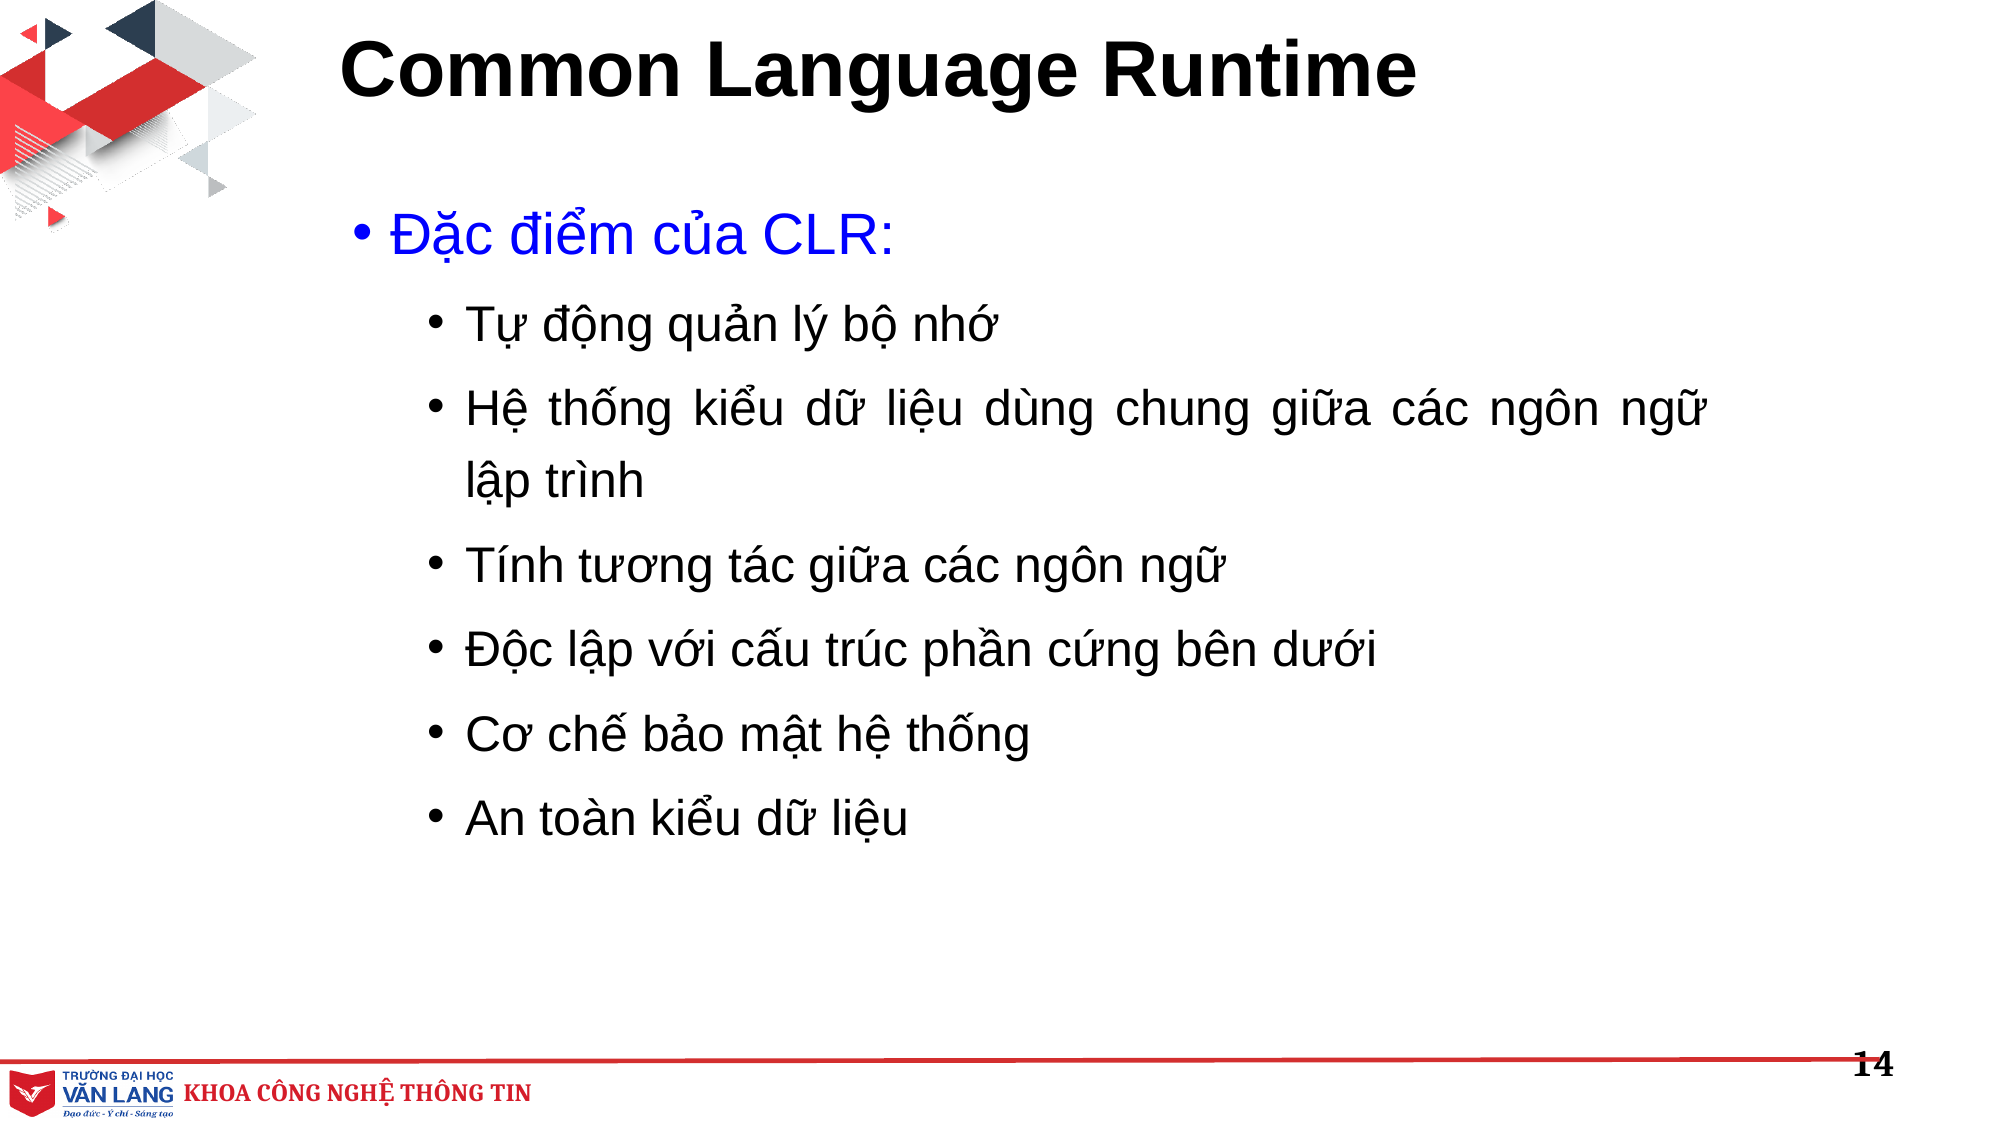

# Common Language Runtime
Đặc điểm của CLR:
Tự động quản lý bộ nhớ
Hệ thống kiểu dữ liệu dùng chung giữa các ngôn ngữ lập trình
Tính tương tác giữa các ngôn ngữ
Độc lập với cấu trúc phần cứng bên dưới
Cơ chế bảo mật hệ thống
An toàn kiểu dữ liệu